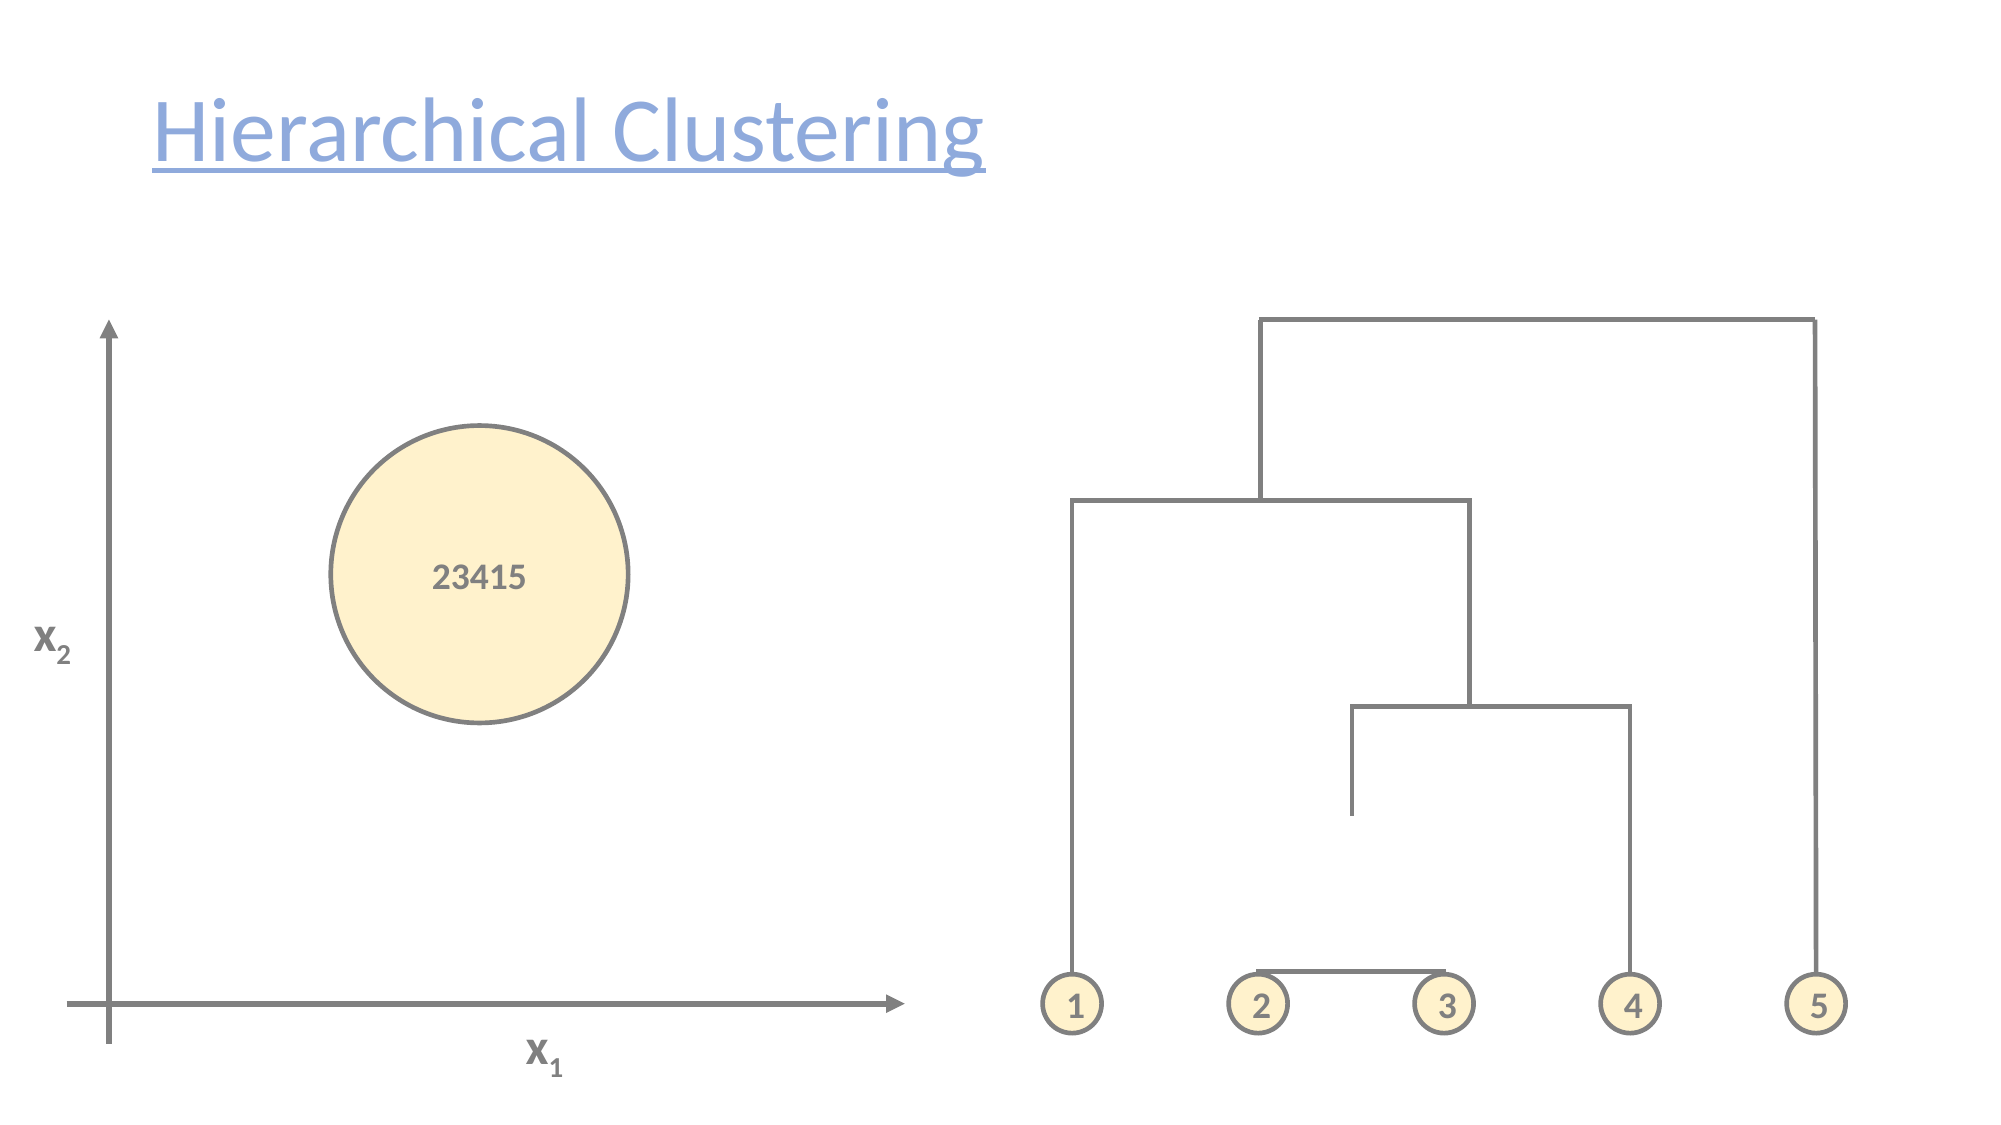

# Hierarchical Clustering
23415
x2
5
4
2
3
1
x1